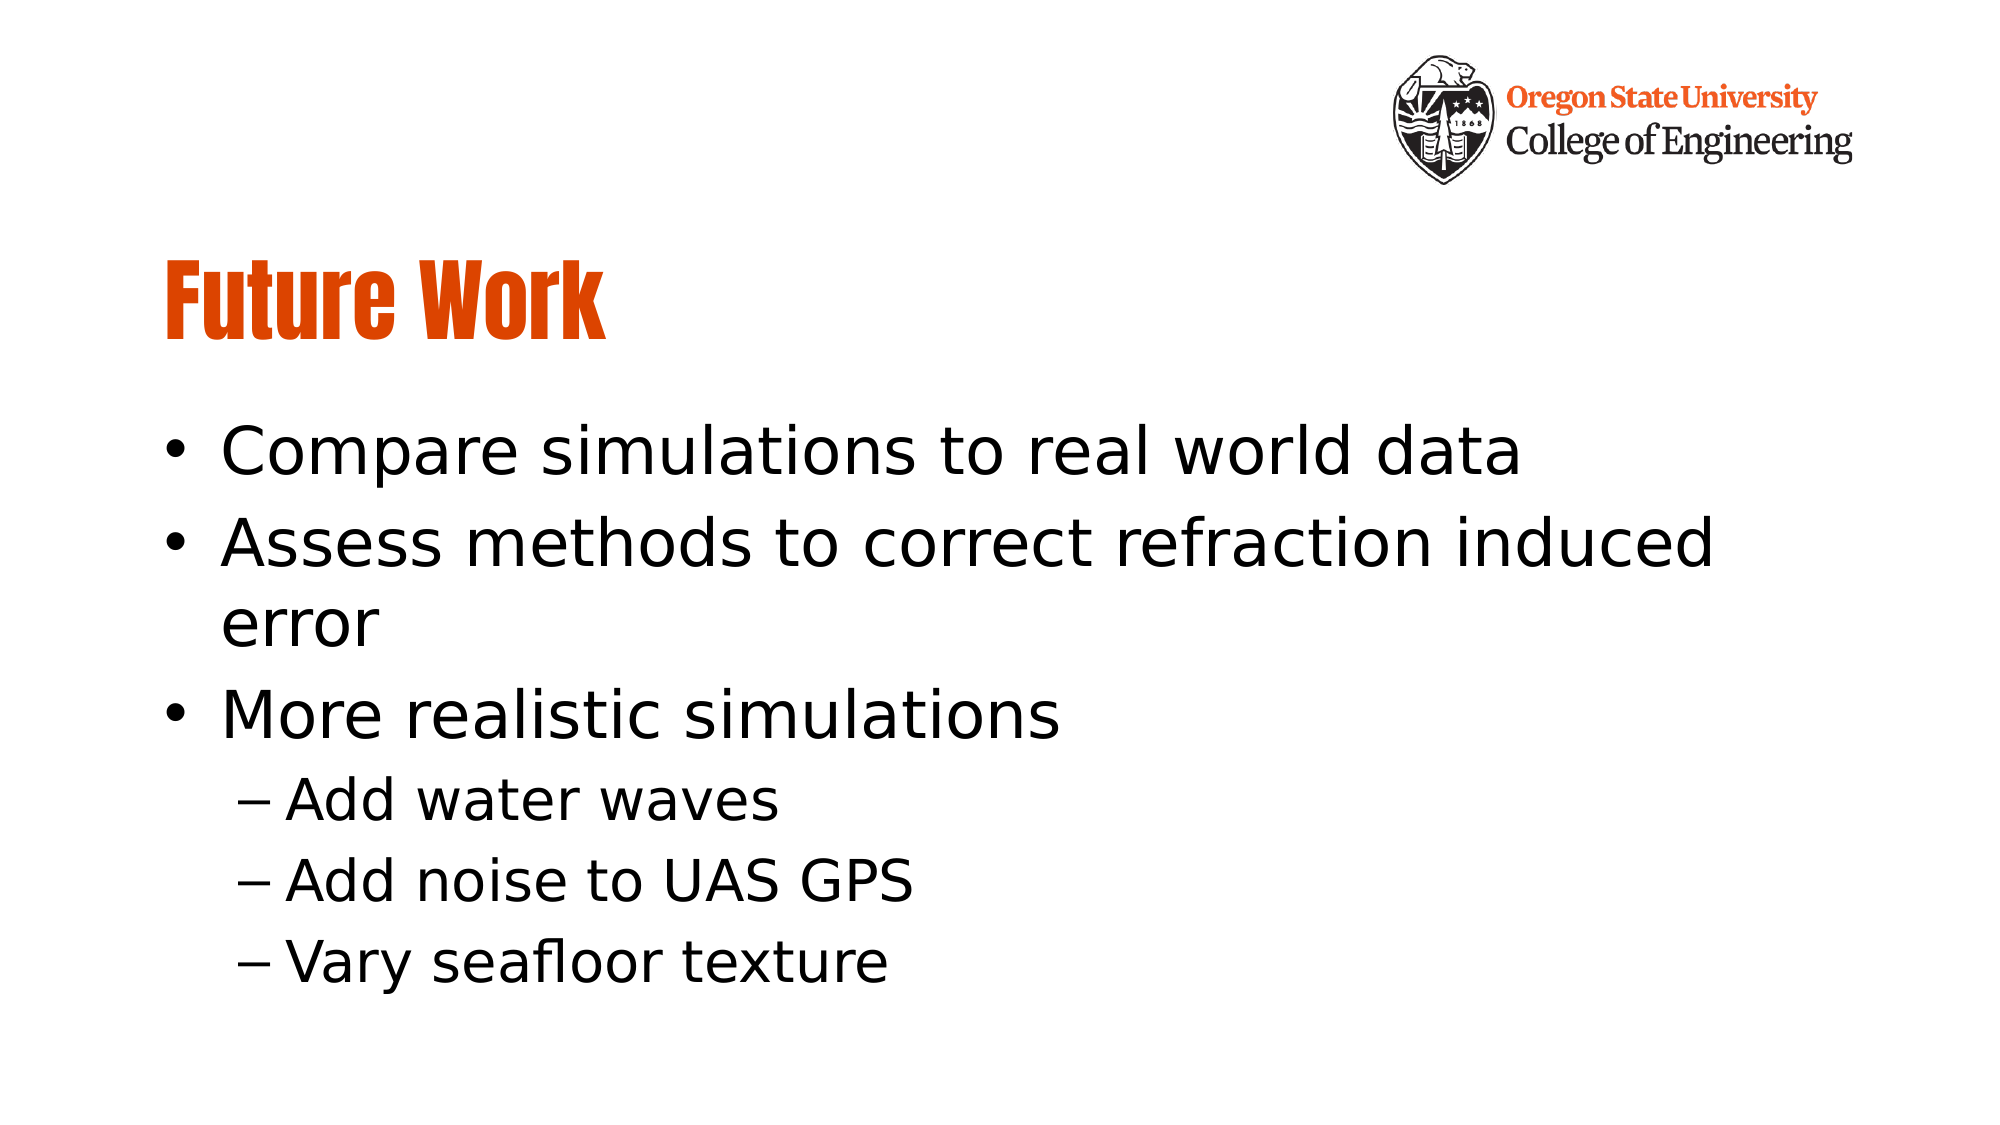

# Future Work
Compare simulations to real world data
Assess methods to correct refraction induced error
More realistic simulations
Add water waves
Add noise to UAS GPS
Vary seafloor texture